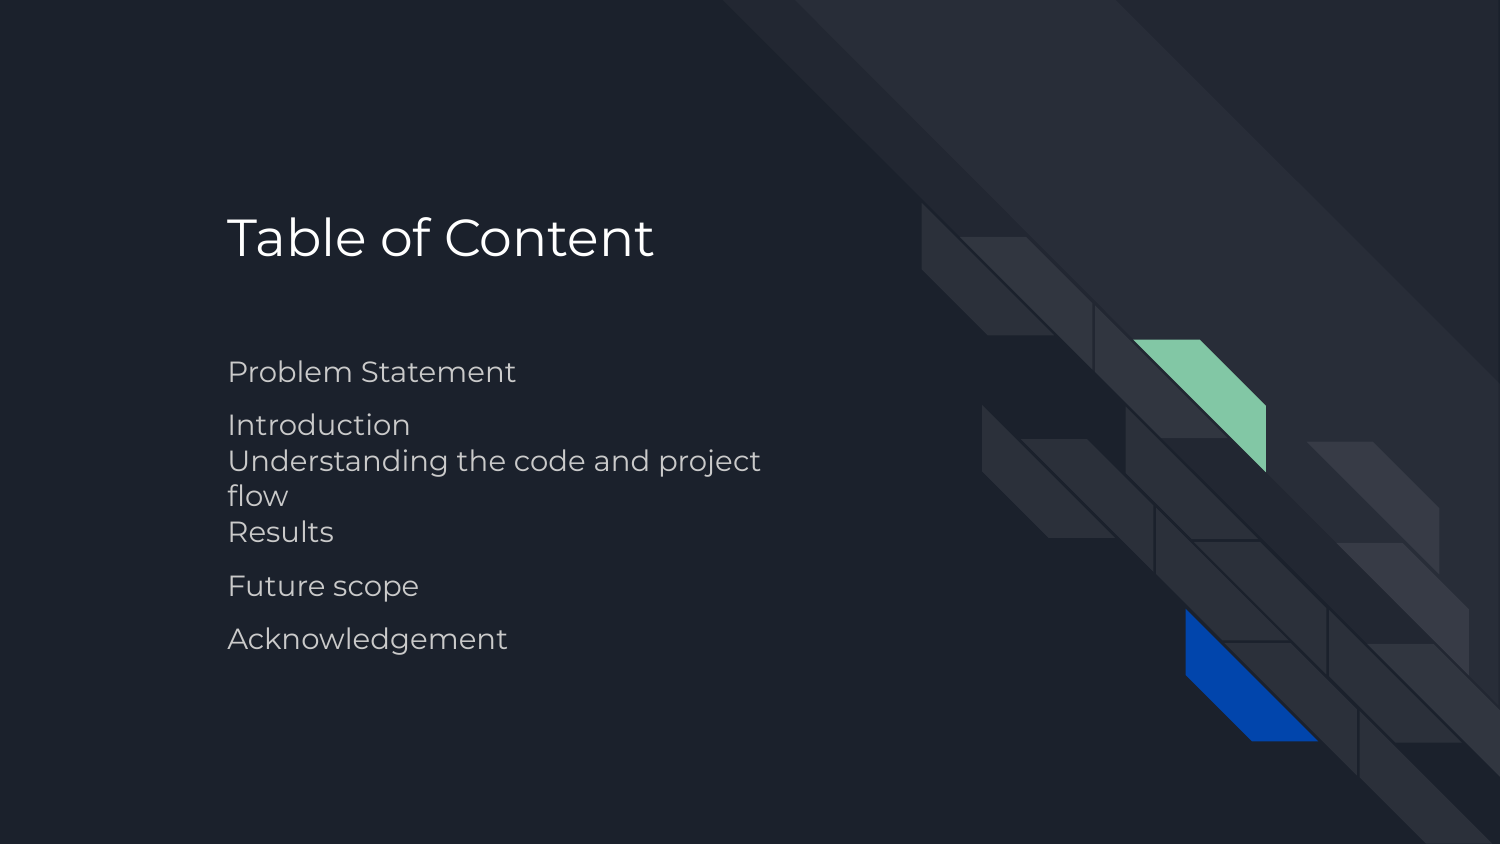

# Table of Content
Problem Statement
Introduction
Understanding the code and project flow
Results
Future scope
Acknowledgement